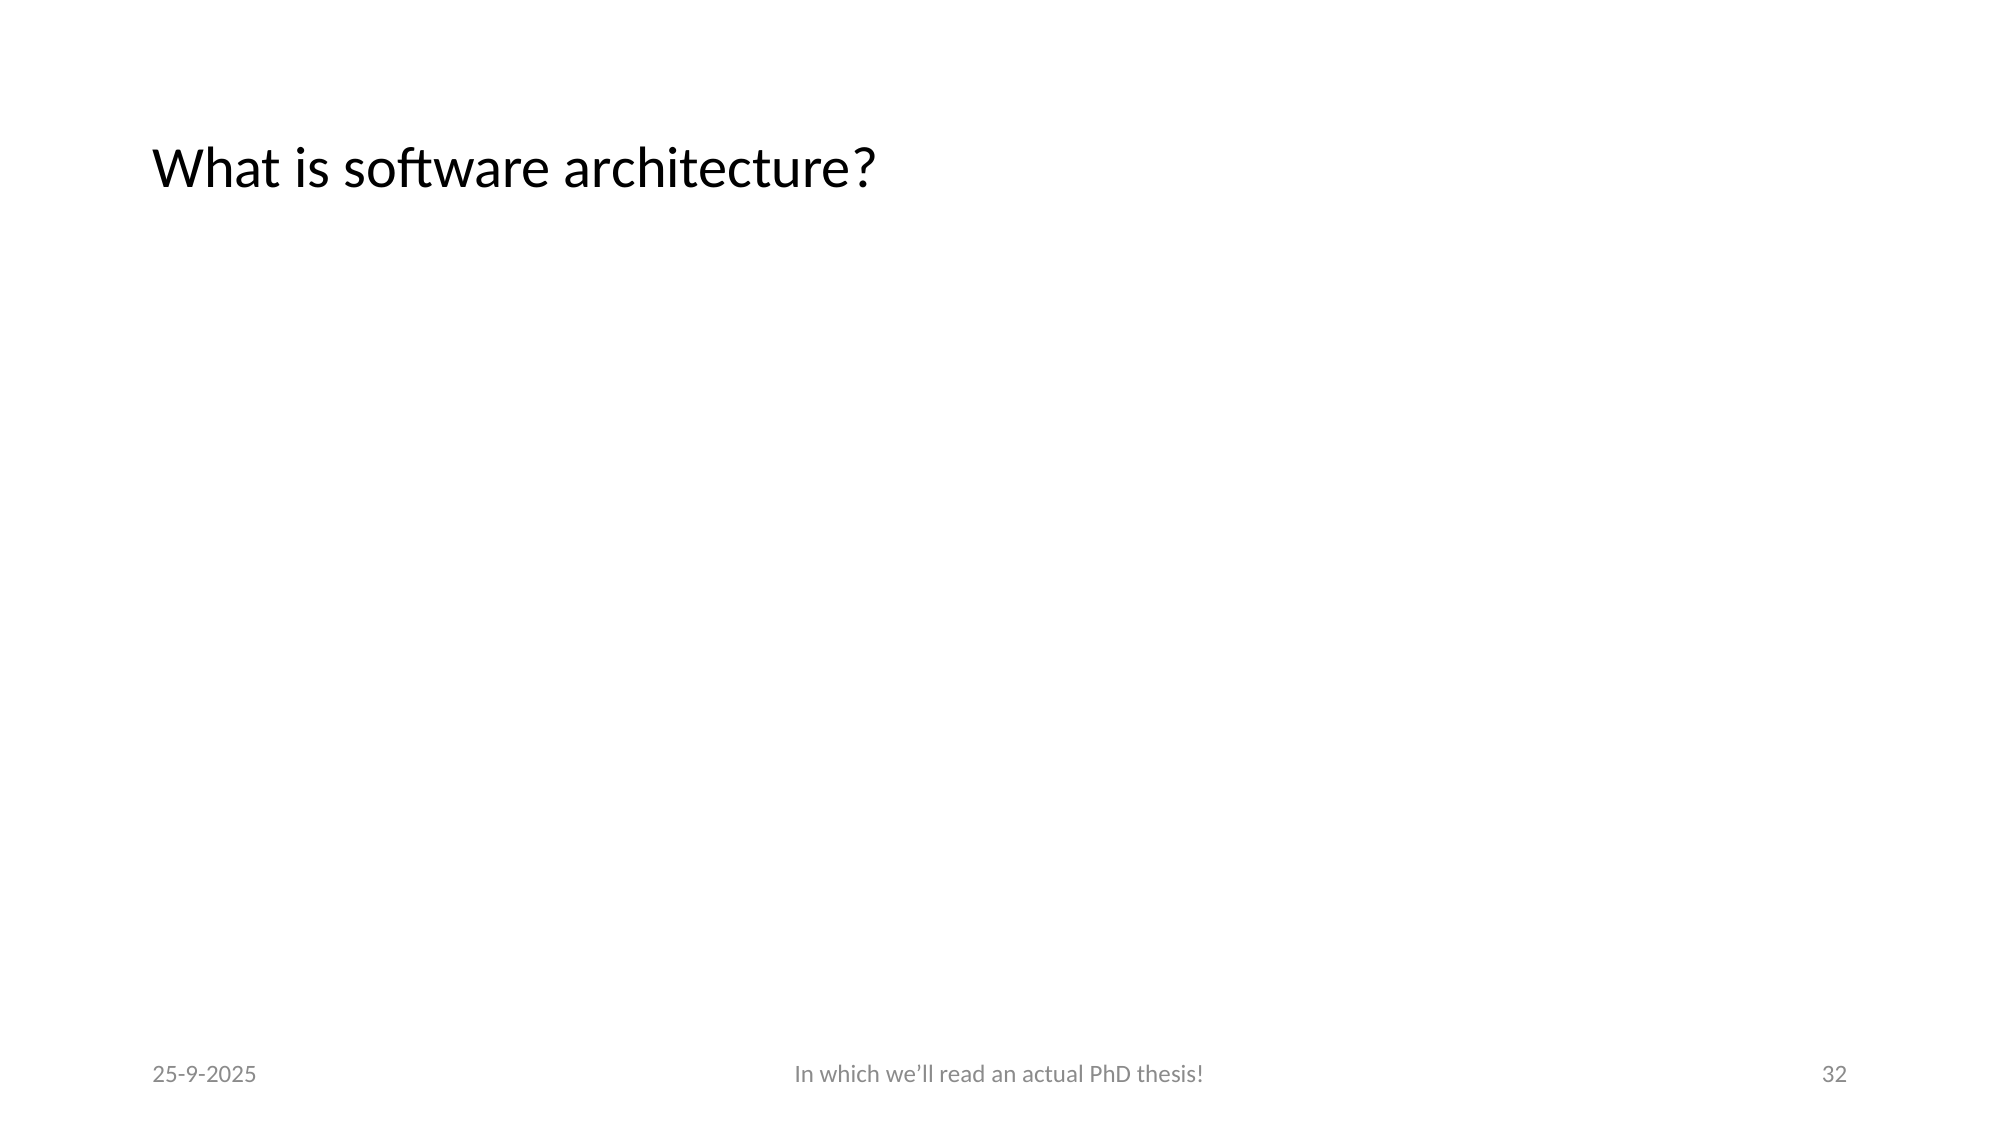

# What is software architecture?

25-9-2025
In which we’ll read an actual PhD thesis!
32